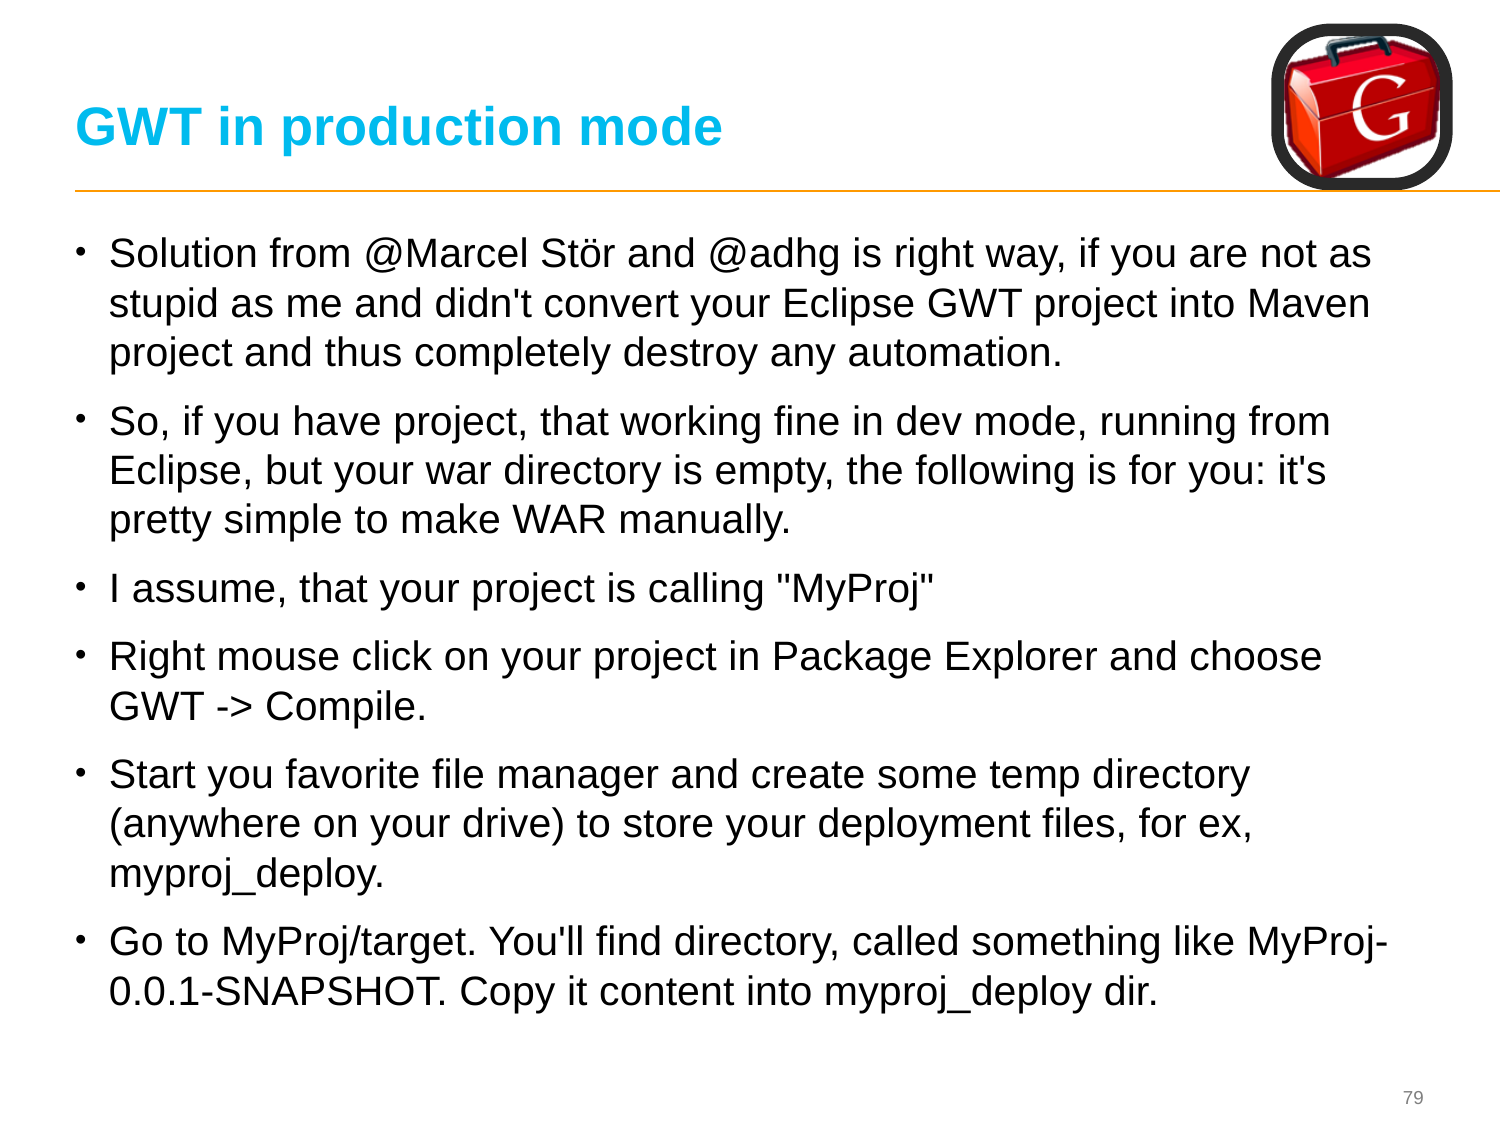

# GWT in production mode
Solution from @Marcel Stör and @adhg is right way, if you are not as stupid as me and didn't convert your Eclipse GWT project into Maven project and thus completely destroy any automation.
So, if you have project, that working fine in dev mode, running from Eclipse, but your war directory is empty, the following is for you: it's pretty simple to make WAR manually.
I assume, that your project is calling "MyProj"
Right mouse click on your project in Package Explorer and choose GWT -> Compile.
Start you favorite file manager and create some temp directory (anywhere on your drive) to store your deployment files, for ex, myproj_deploy.
Go to MyProj/target. You'll find directory, called something like MyProj-0.0.1-SNAPSHOT. Copy it content into myproj_deploy dir.